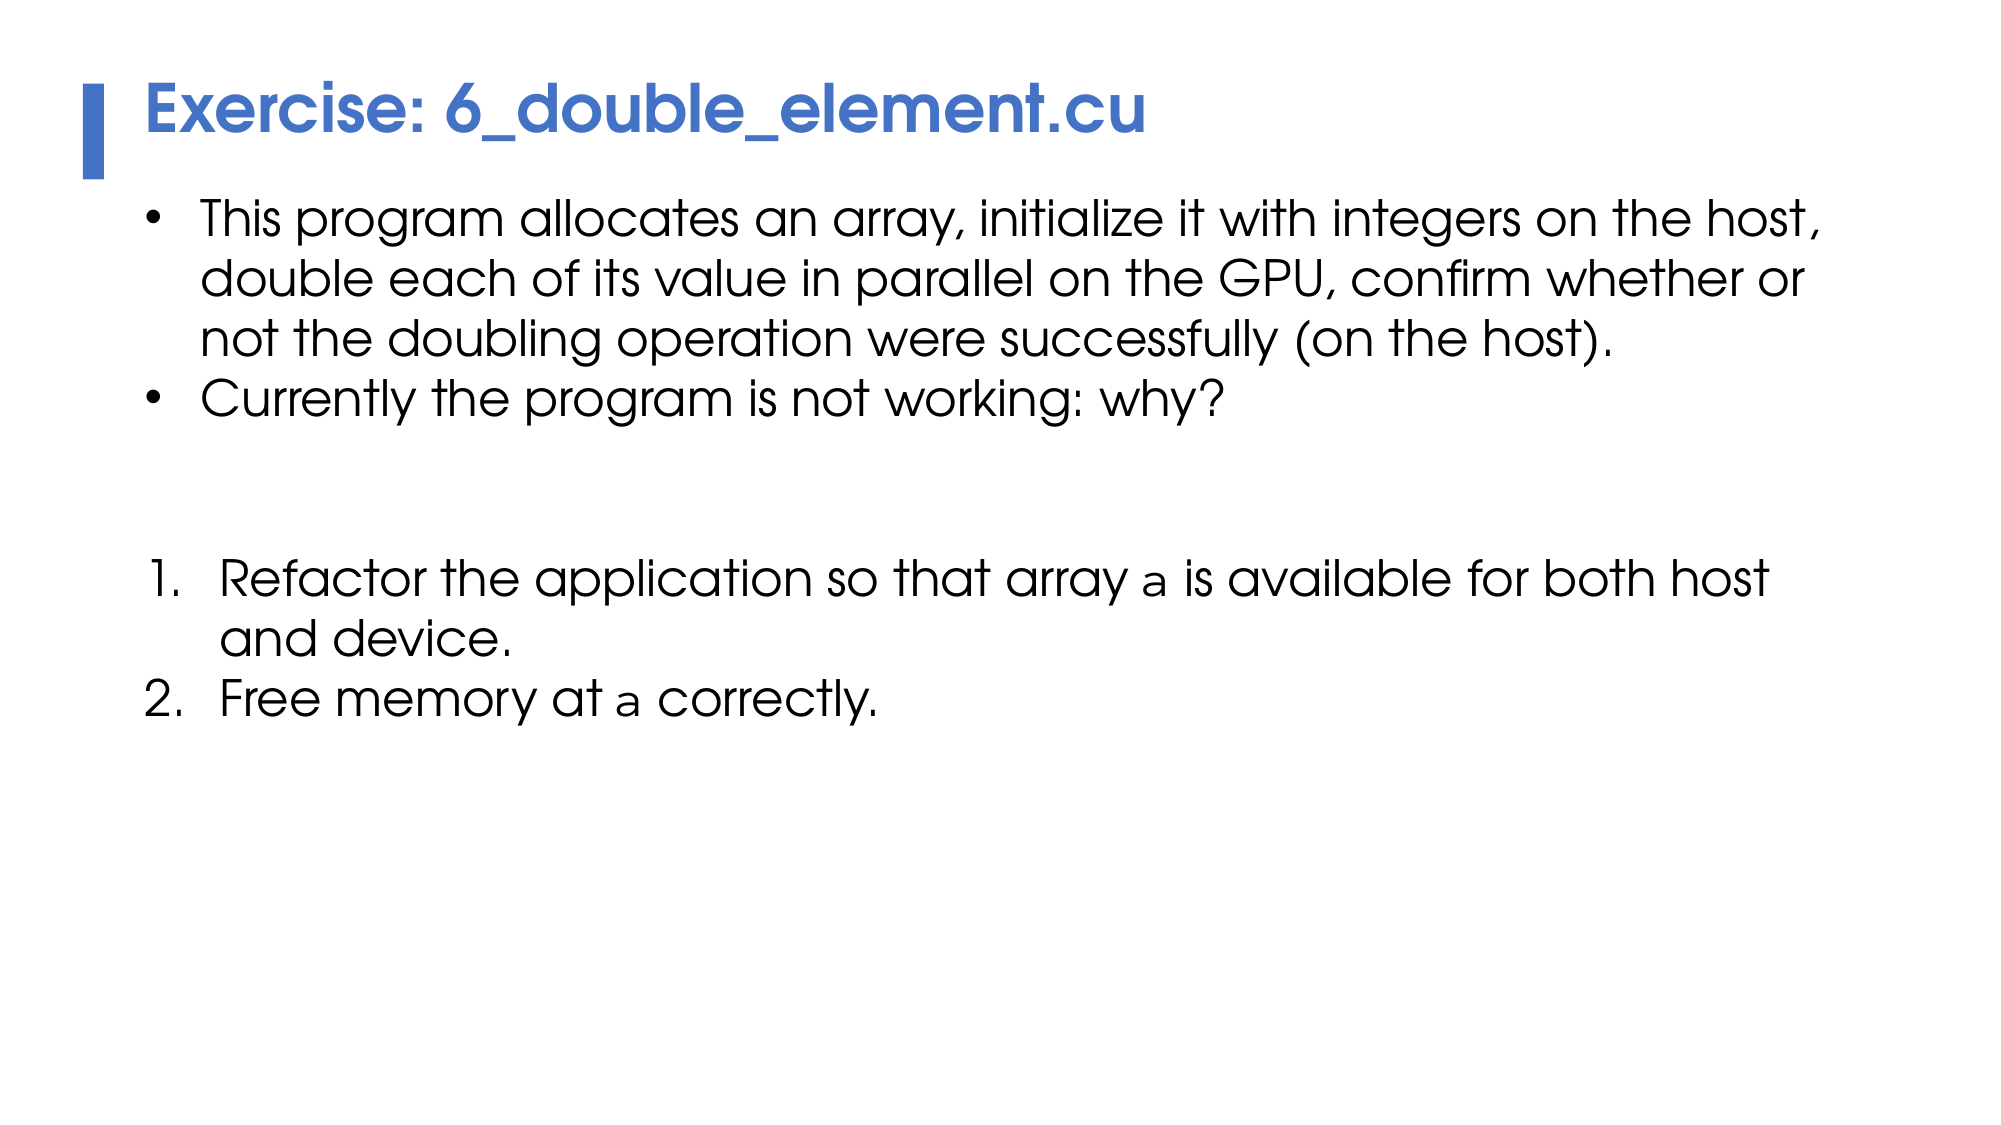

Exercise: 6_double_element.cu

This program allocates an array, initialize it with integers on the host, double each of its value in parallel on the GPU, confirm whether or not the doubling operation were successfully (on the host).
Currently the program is not working: why?

Refactor the application so that array a is available for both host and device.
Free memory at a correctly.